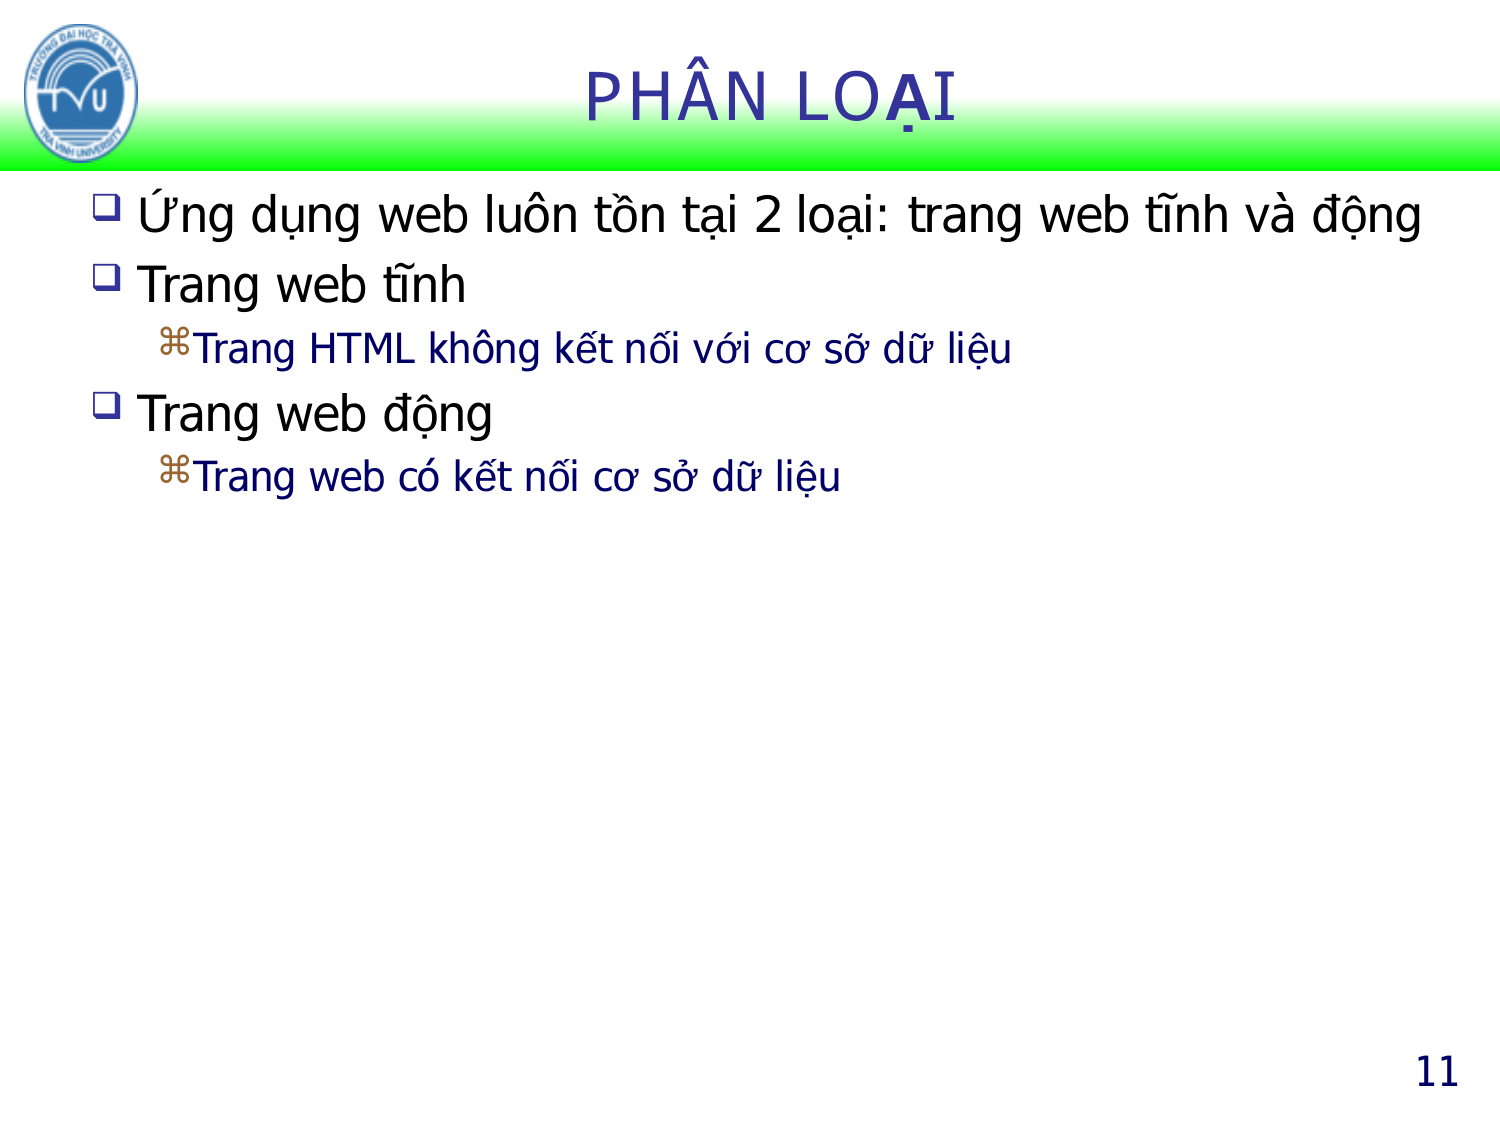

# PHÂN LOẠI
Ứng dụng web luôn tồn tại 2 loại: trang web tĩnh và động
Trang web tĩnh
Trang HTML không kết nối với cơ sỡ dữ liệu
Trang web động
Trang web có kết nối cơ sở dữ liệu
11